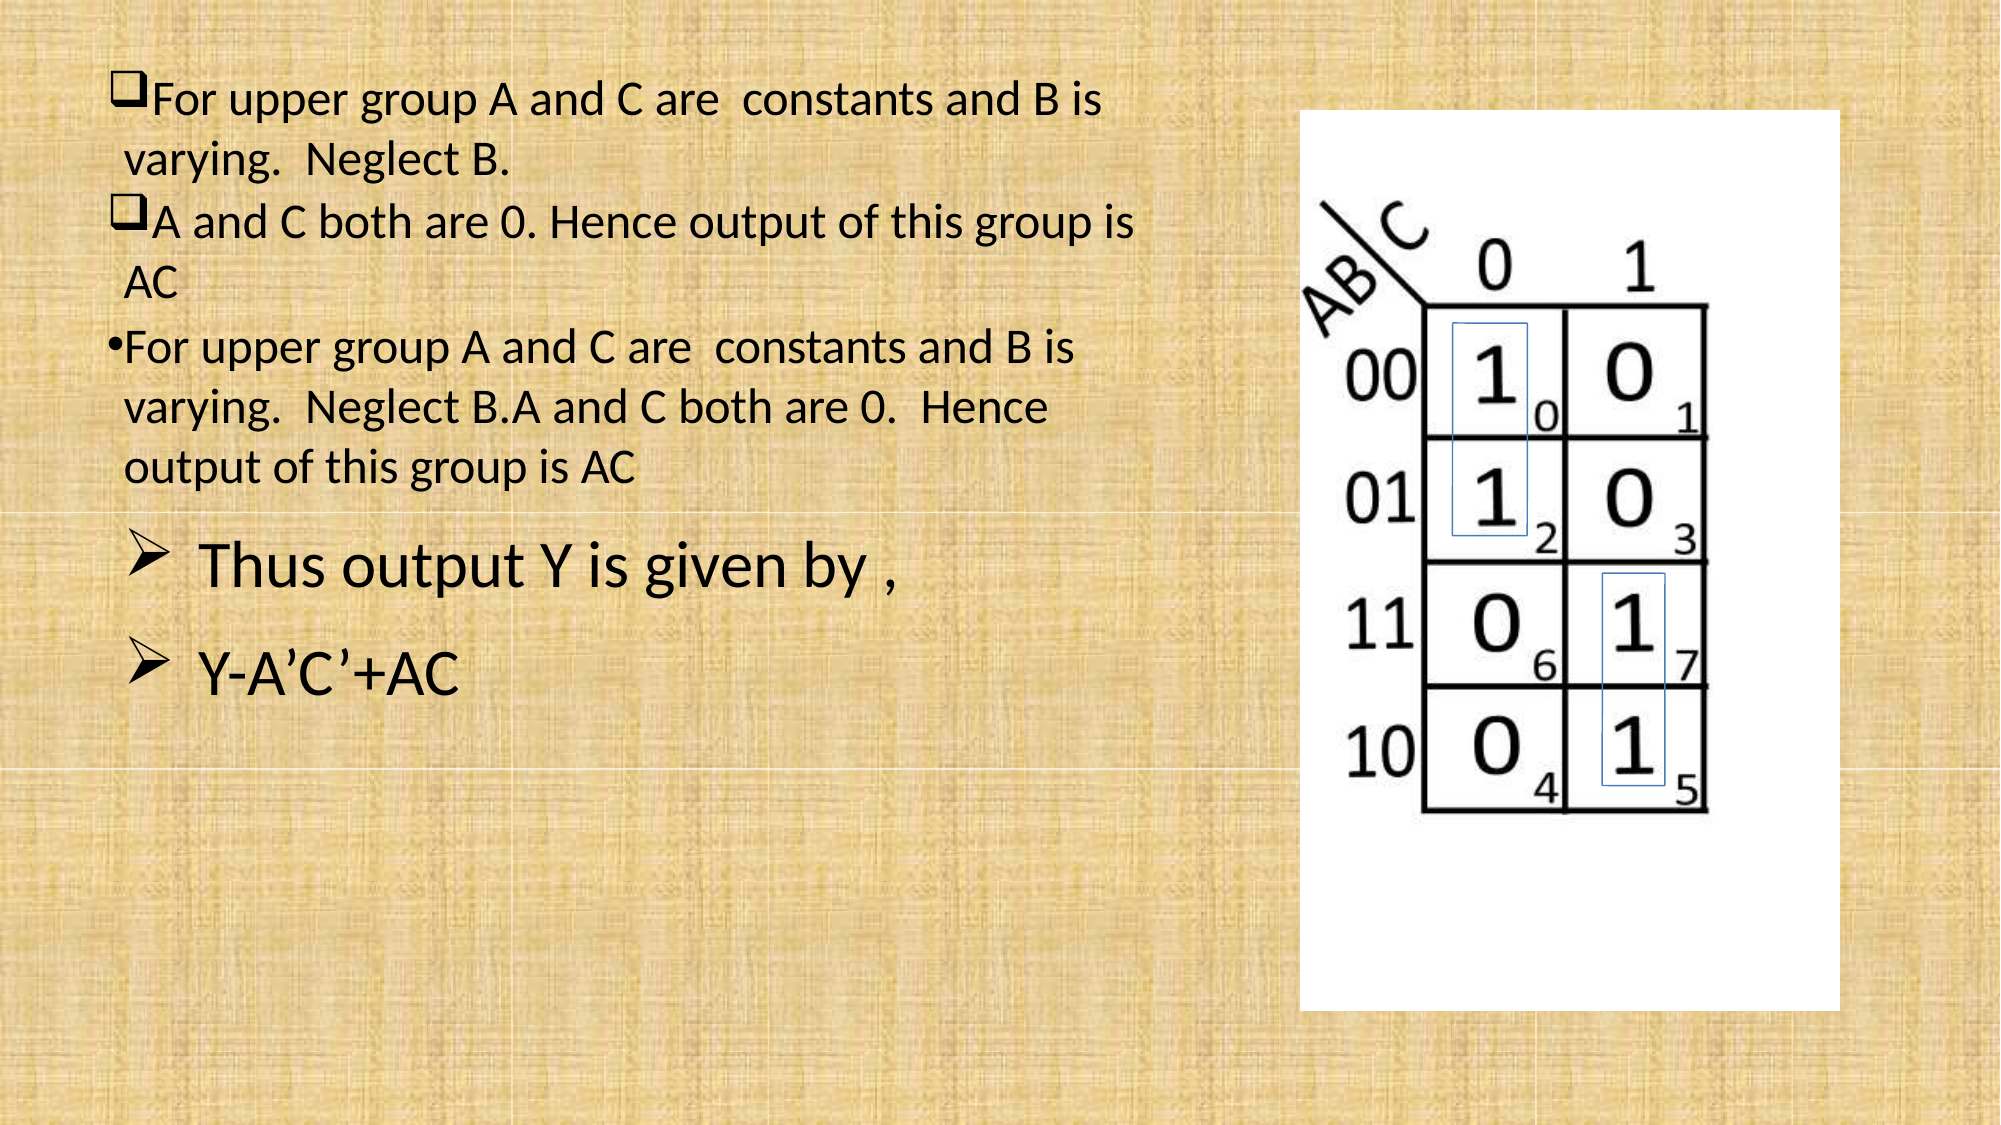

For upper group A and C are  constants and B is varying.  Neglect B.
A and C both are 0. Hence output of this group is AC
For upper group A and C are  constants and B is varying.  Neglect B.A and C both are 0.  Hence output of this group is AC
Thus output Y is given by ,
Y-A’C’+AC